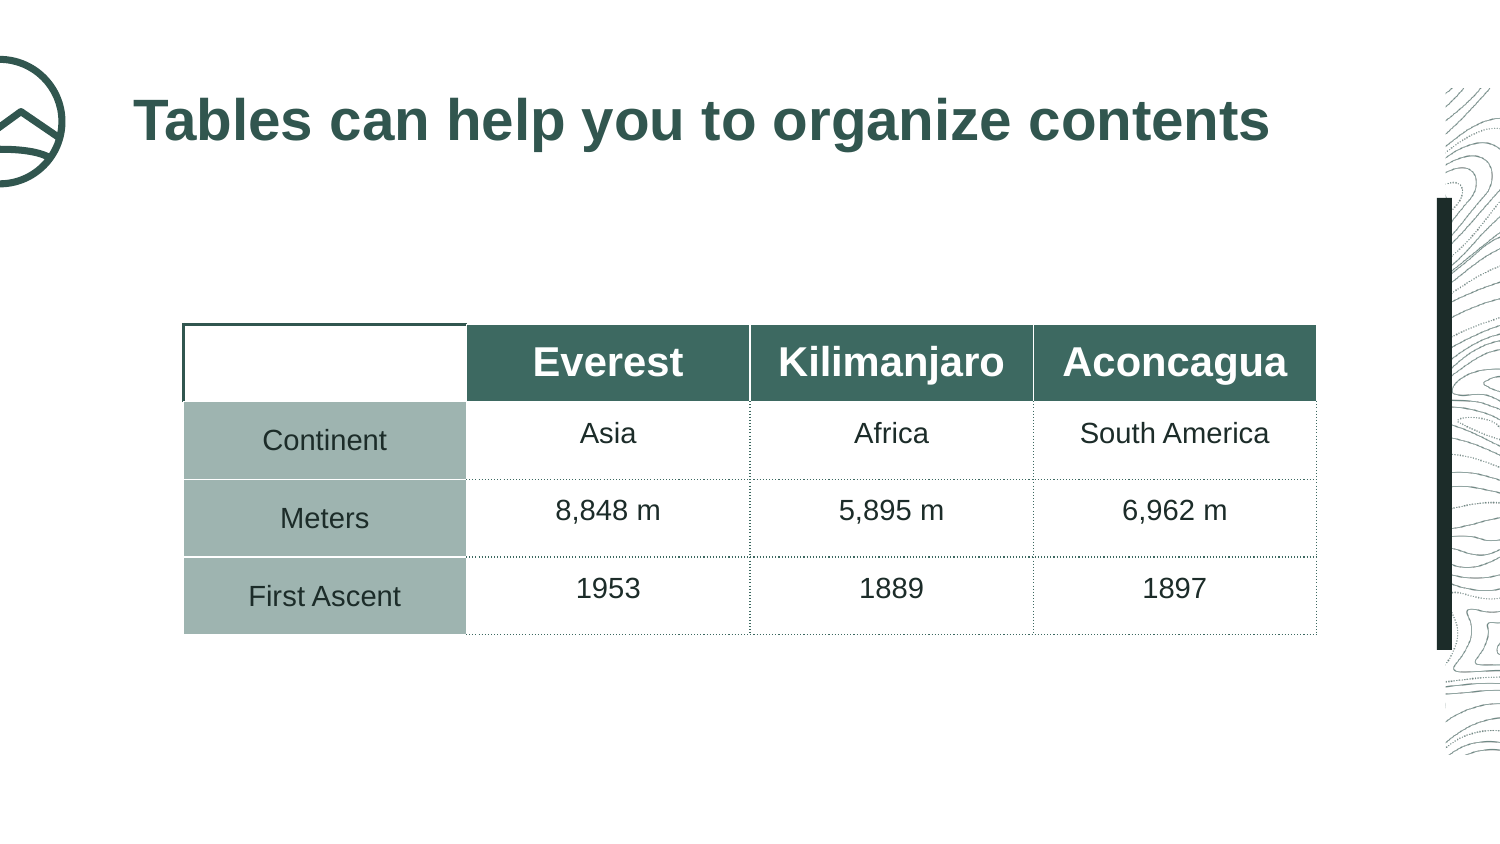

# Tables can help you to organize contents
|  | Everest | Kilimanjaro | Aconcagua |
| --- | --- | --- | --- |
| Continent | Asia | Africa | South America |
| Meters | 8,848 m | 5,895 m | 6,962 m |
| First Ascent | 1953 | 1889 | 1897 |